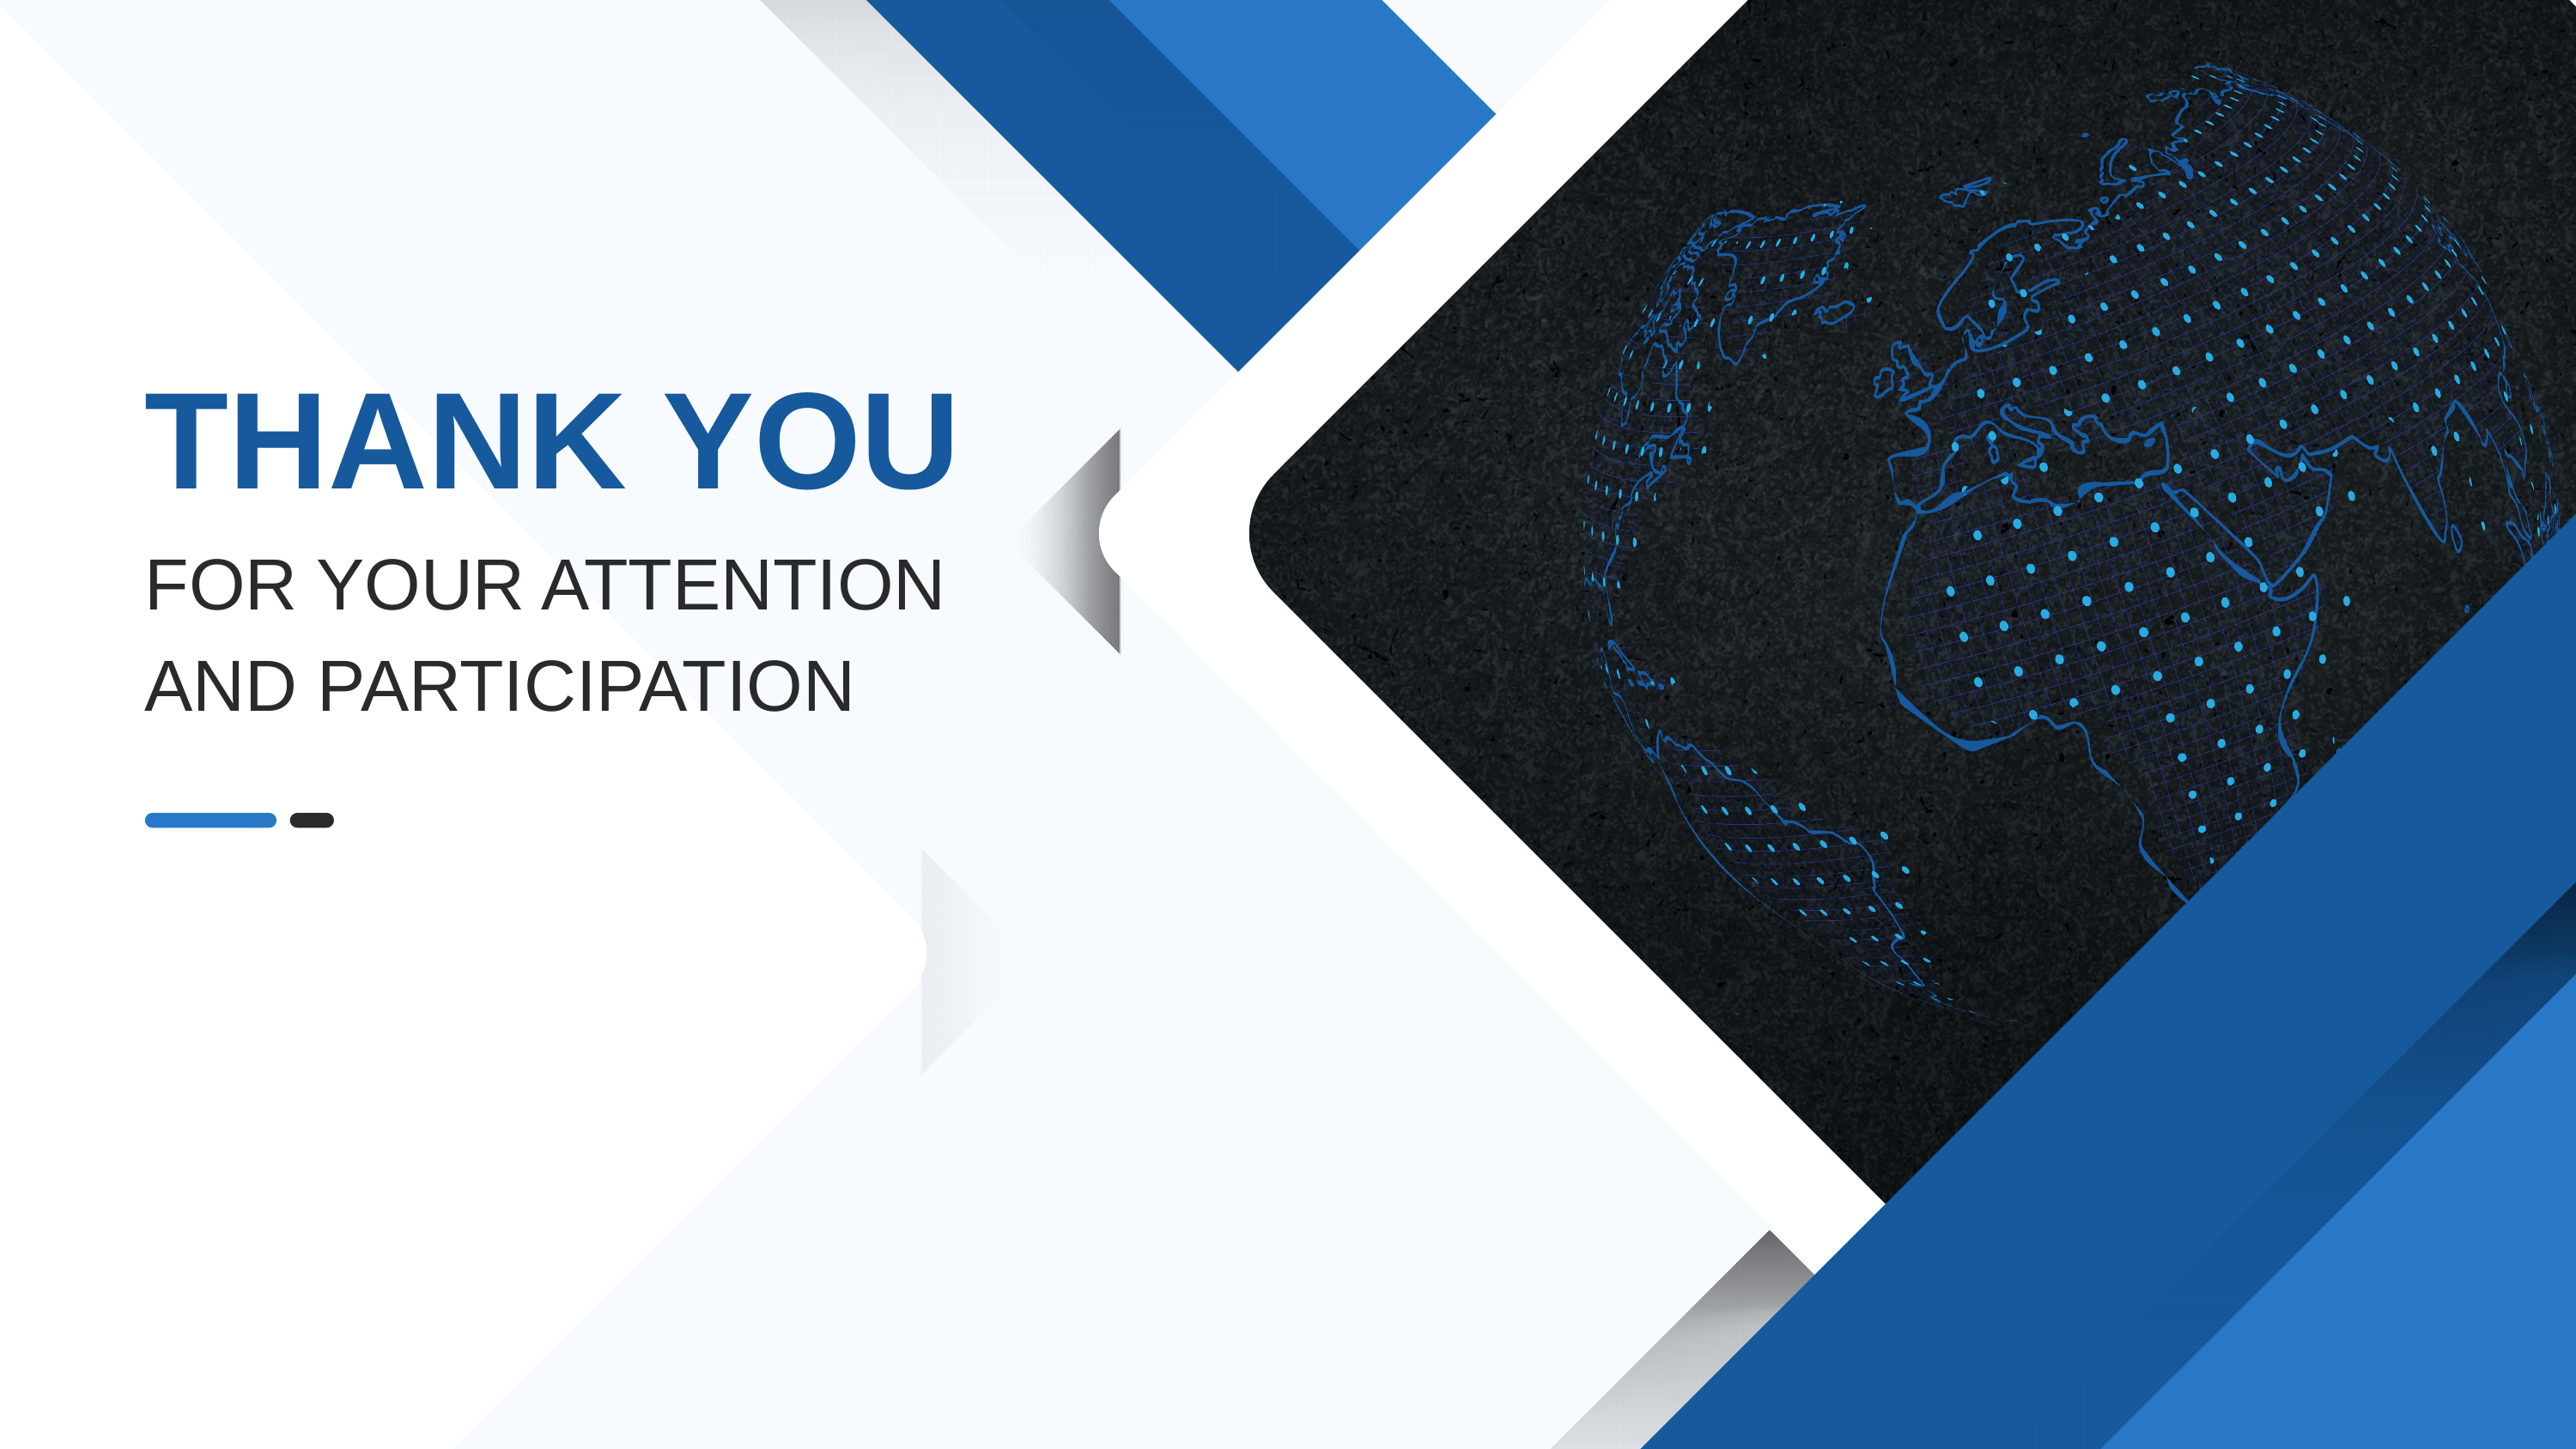

THANK YOU
FOR YOUR ATTENTION AND PARTICIPATION